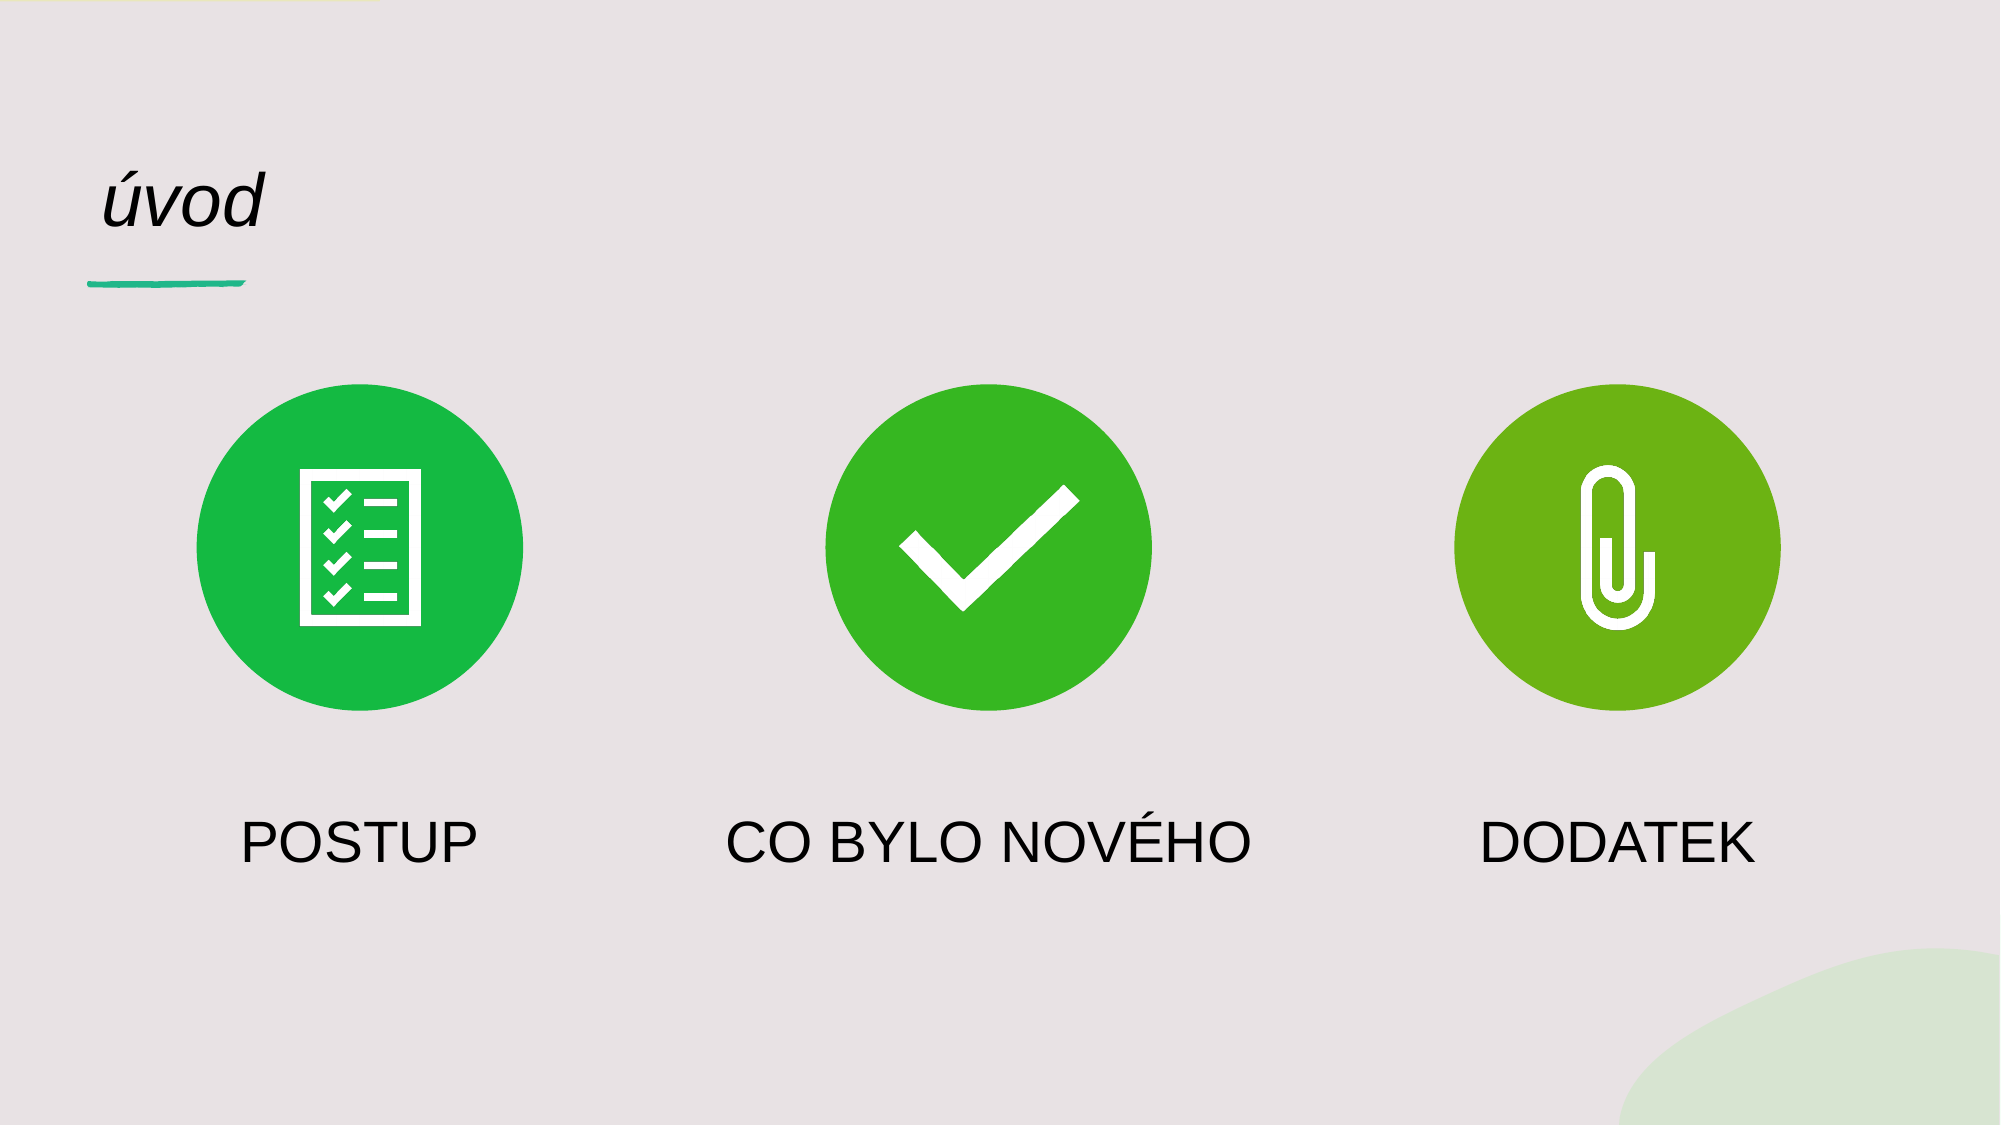

# úvod

Postup
Co bylo nového
dodatek